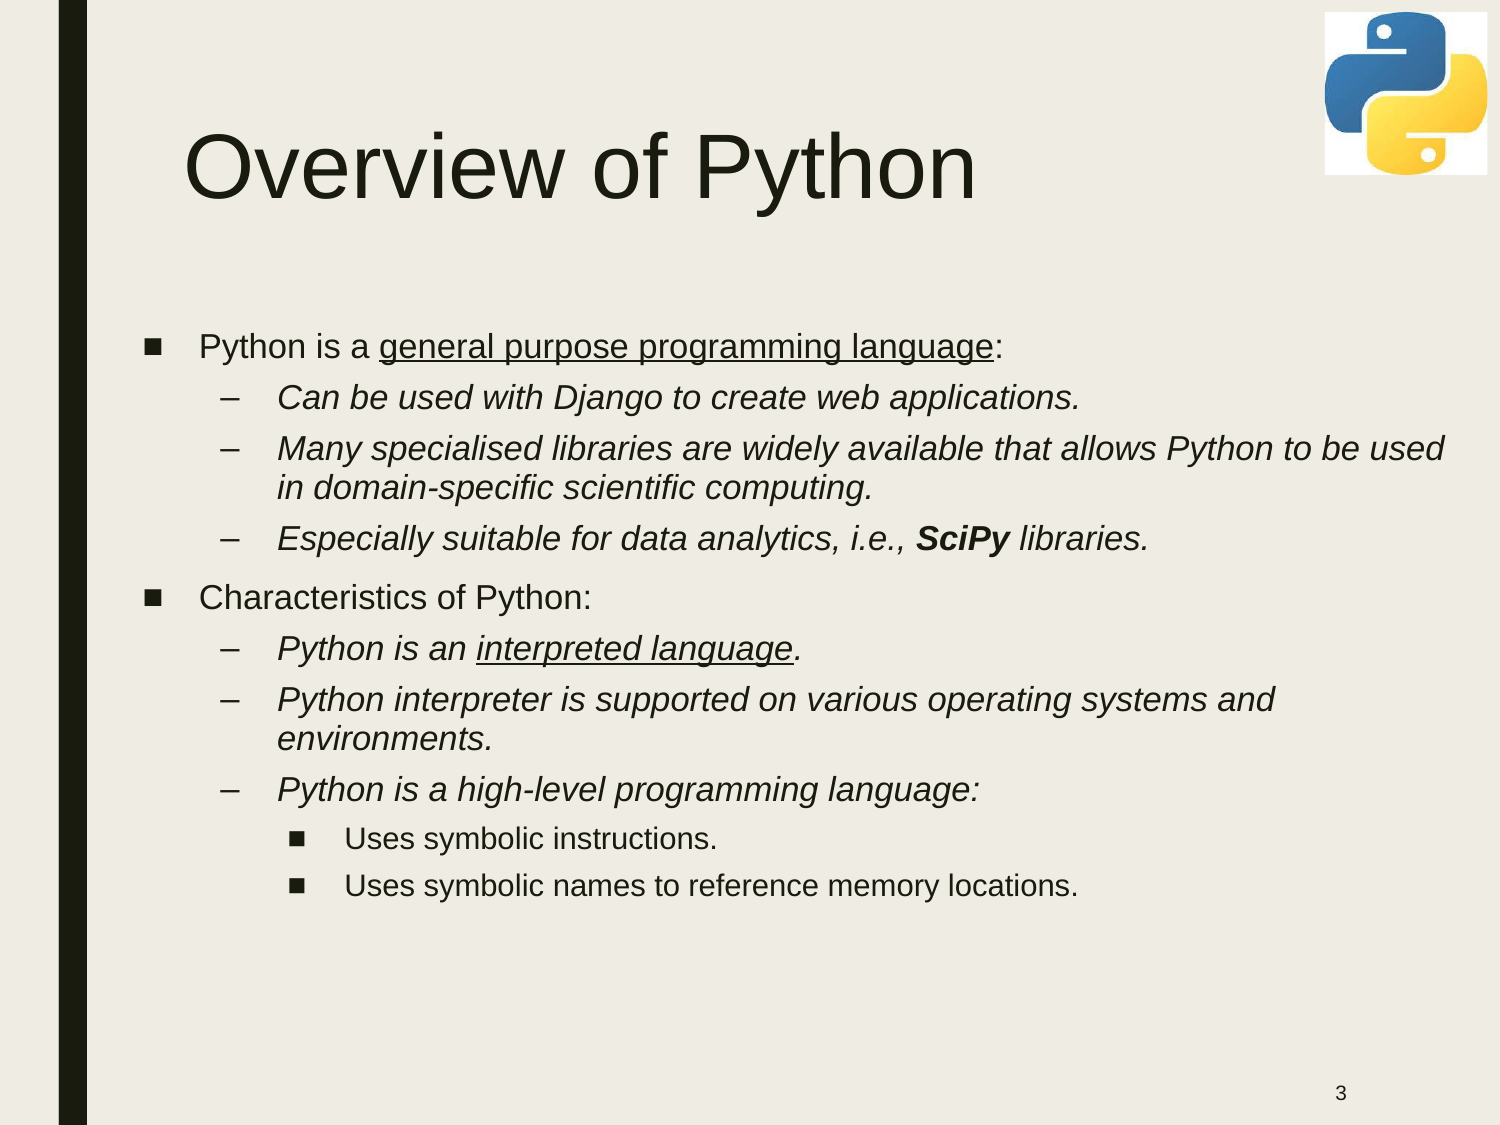

# Overview of Python
Python is a general purpose programming language:
Can be used with Django to create web applications.
Many specialised libraries are widely available that allows Python to be used in domain-specific scientific computing.
Especially suitable for data analytics, i.e., SciPy libraries.
Characteristics of Python:
Python is an interpreted language.
Python interpreter is supported on various operating systems and environments.
Python is a high-level programming language:
Uses symbolic instructions.
Uses symbolic names to reference memory locations.
3